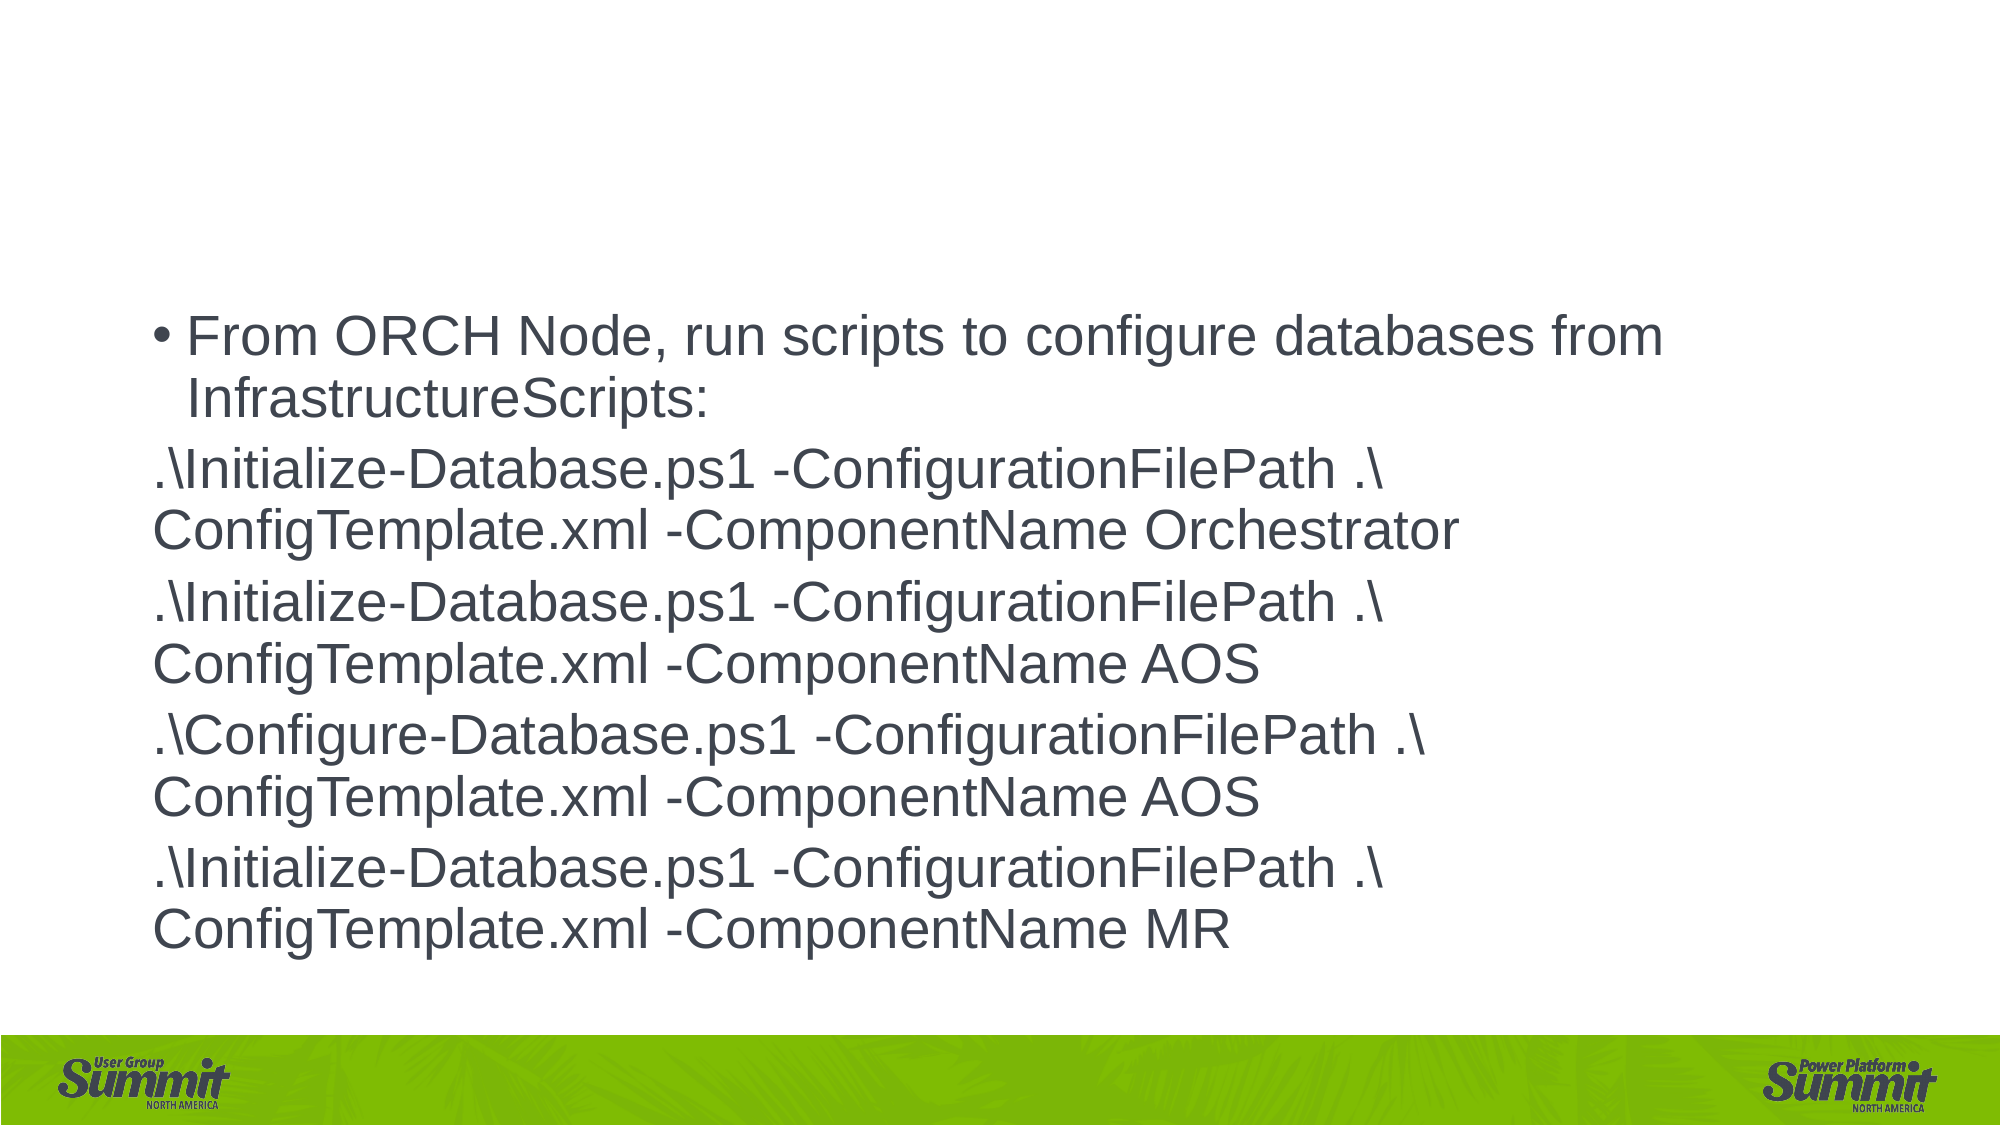

#
From ORCH Node, run scripts to configure databases from InfrastructureScripts:
.\Initialize-Database.ps1 -ConfigurationFilePath .\ConfigTemplate.xml -ComponentName Orchestrator
.\Initialize-Database.ps1 -ConfigurationFilePath .\ConfigTemplate.xml -ComponentName AOS
.\Configure-Database.ps1 -ConfigurationFilePath .\ConfigTemplate.xml -ComponentName AOS
.\Initialize-Database.ps1 -ConfigurationFilePath .\ConfigTemplate.xml -ComponentName MR